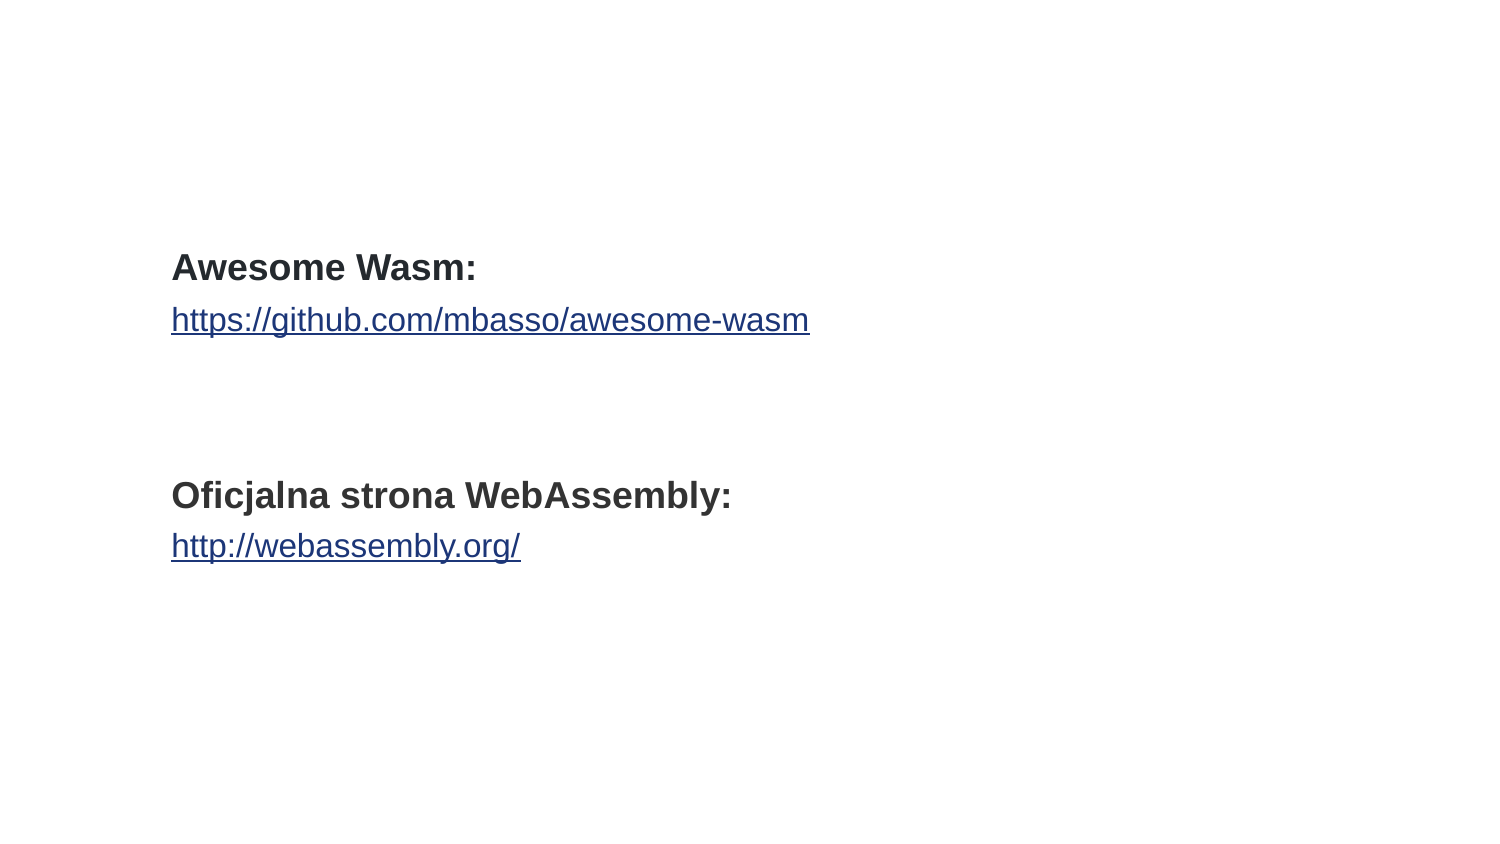

Awesome Wasm:
https://github.com/mbasso/awesome-wasm

Oficjalna strona WebAssembly:
http://webassembly.org/